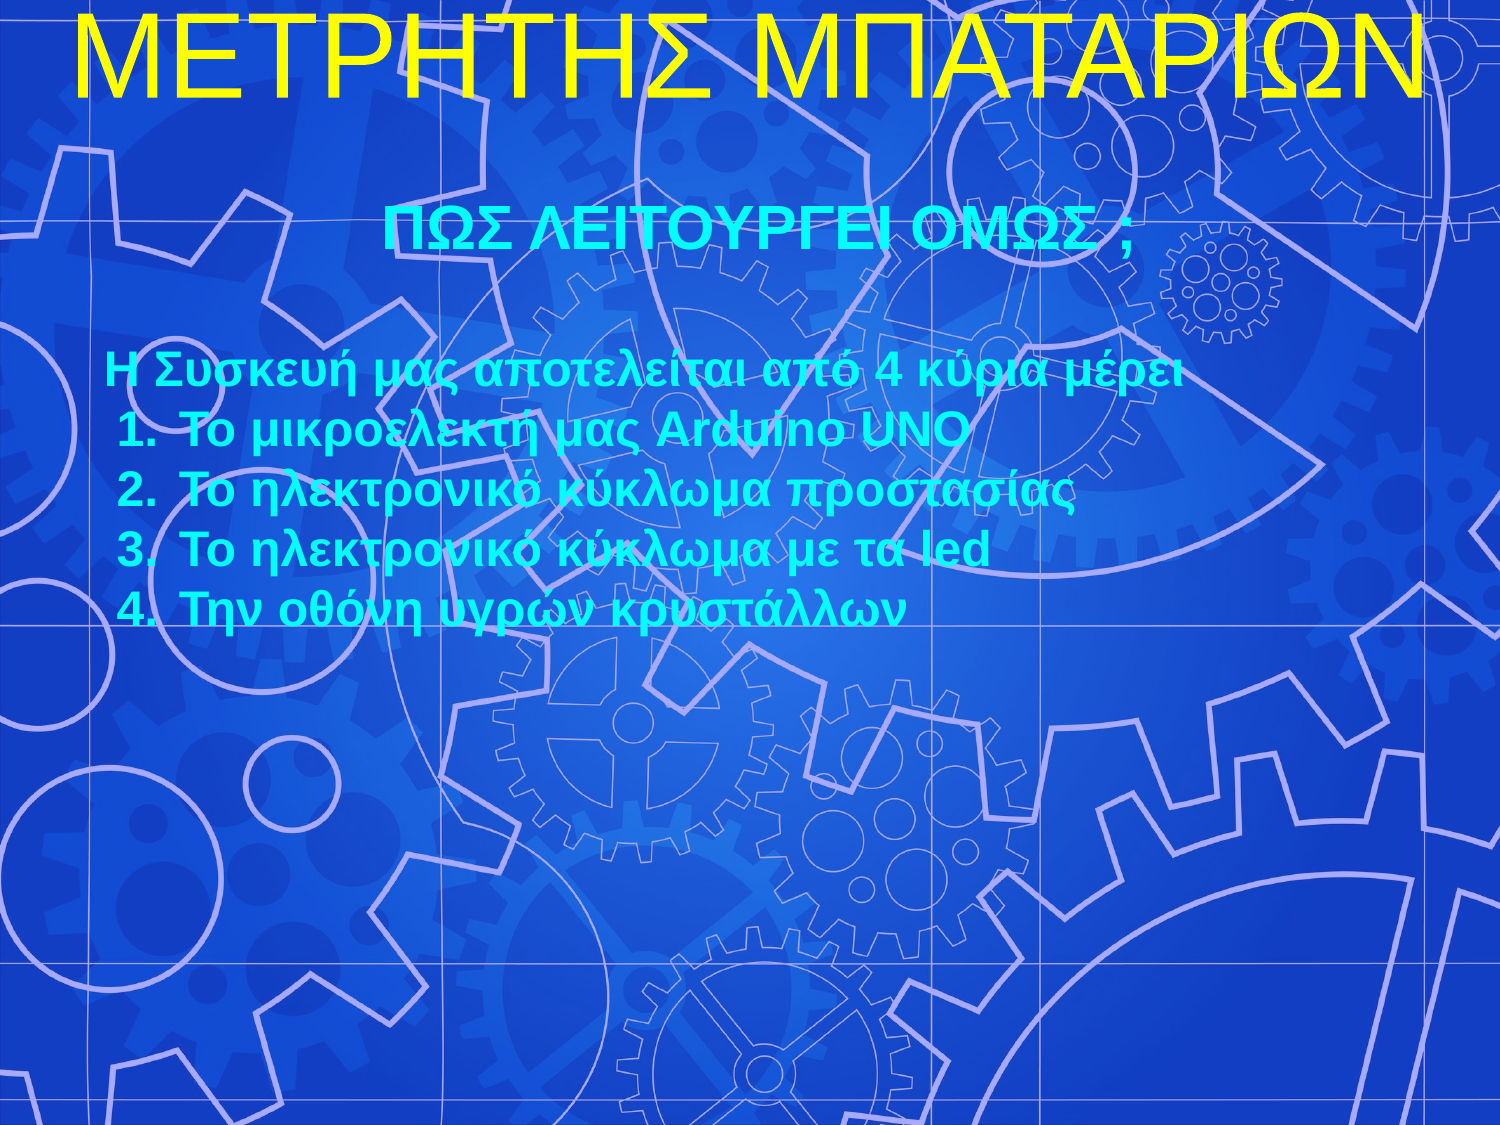

ΠΩΣ ΛΕΙΤΟΥΡΓΕΙ ΟΜΩΣ ;
Η Συσκευή μας αποτελείται από 4 κύρια μέρει
Το μικροελεκτή μας Arduino UNO
Το ηλεκτρονικό κύκλωμα προστασίας
Το ηλεκτρονικό κύκλωμα με τα led
Την οθόνη υγρών κρυστάλλων